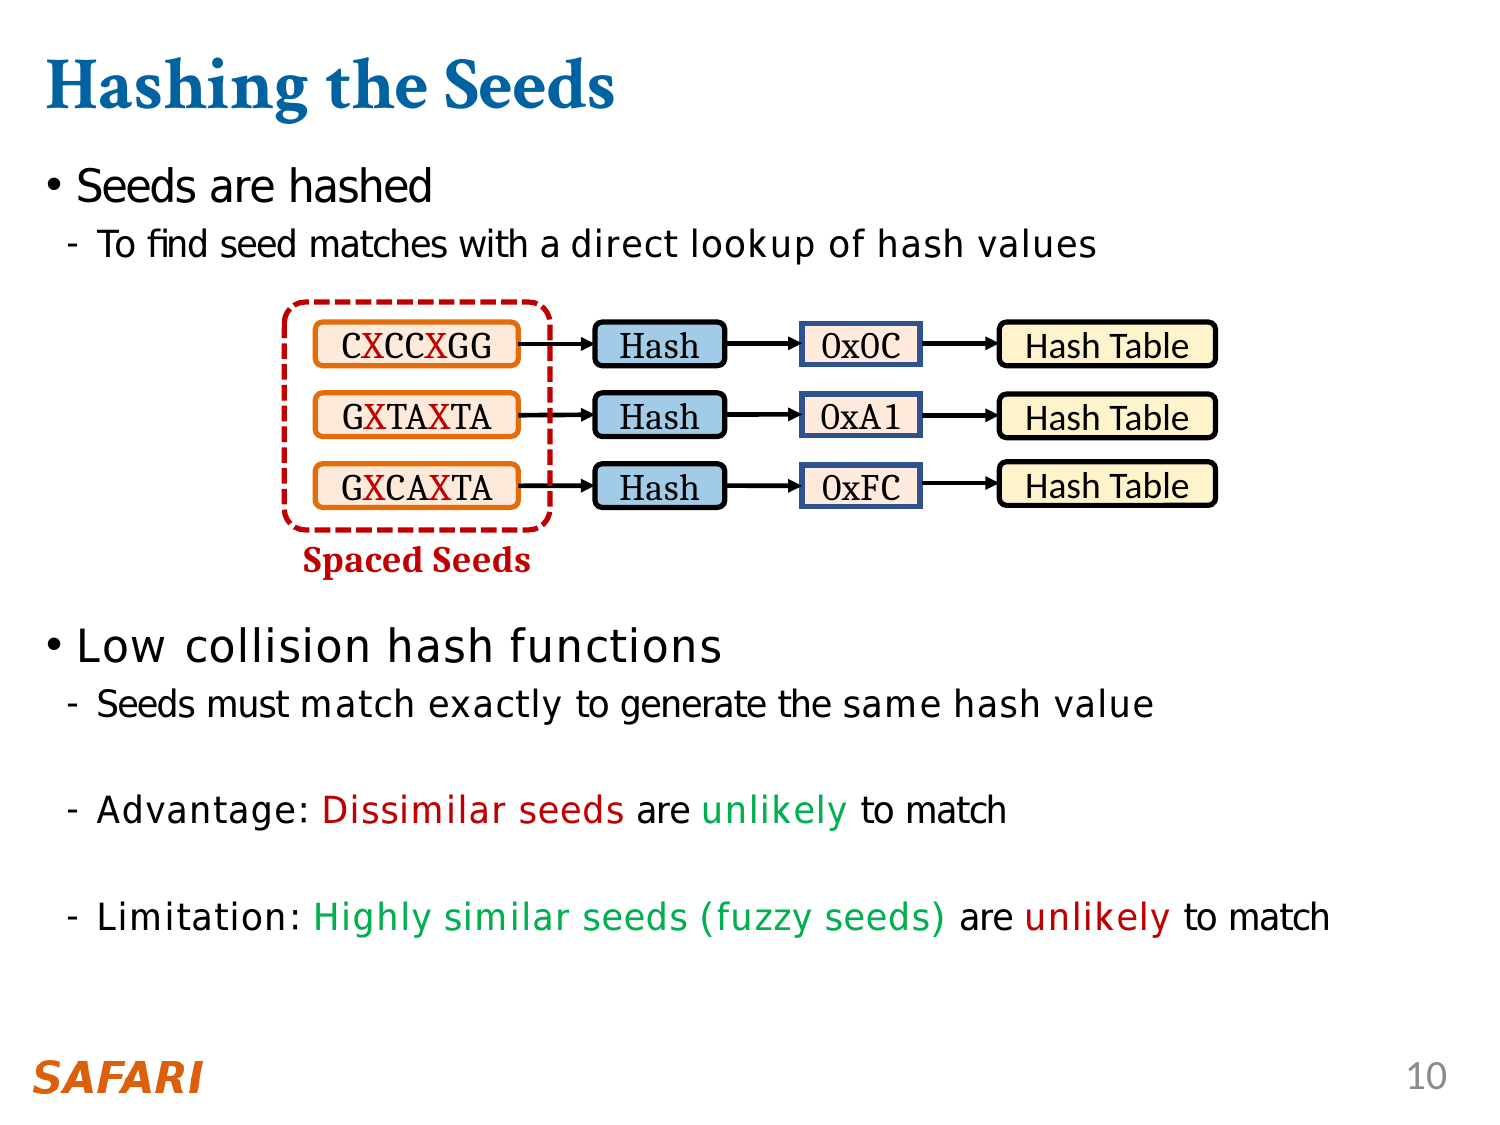

# Hashing the Seeds
Seeds are hashed
To find seed matches with a direct lookup of hash values

Hash Table
CXCCXGG
Hash
0x0C
GXTAXTA
Hash
0xA1
Hash Table
Hash Table
GXCAXTA
Hash
0xFC
Spaced Seeds
Low collision hash functions
Seeds must match exactly to generate the same hash value

Advantage: Dissimilar seeds are unlikely to match

Limitation: Highly similar seeds (fuzzy seeds) are unlikely to match